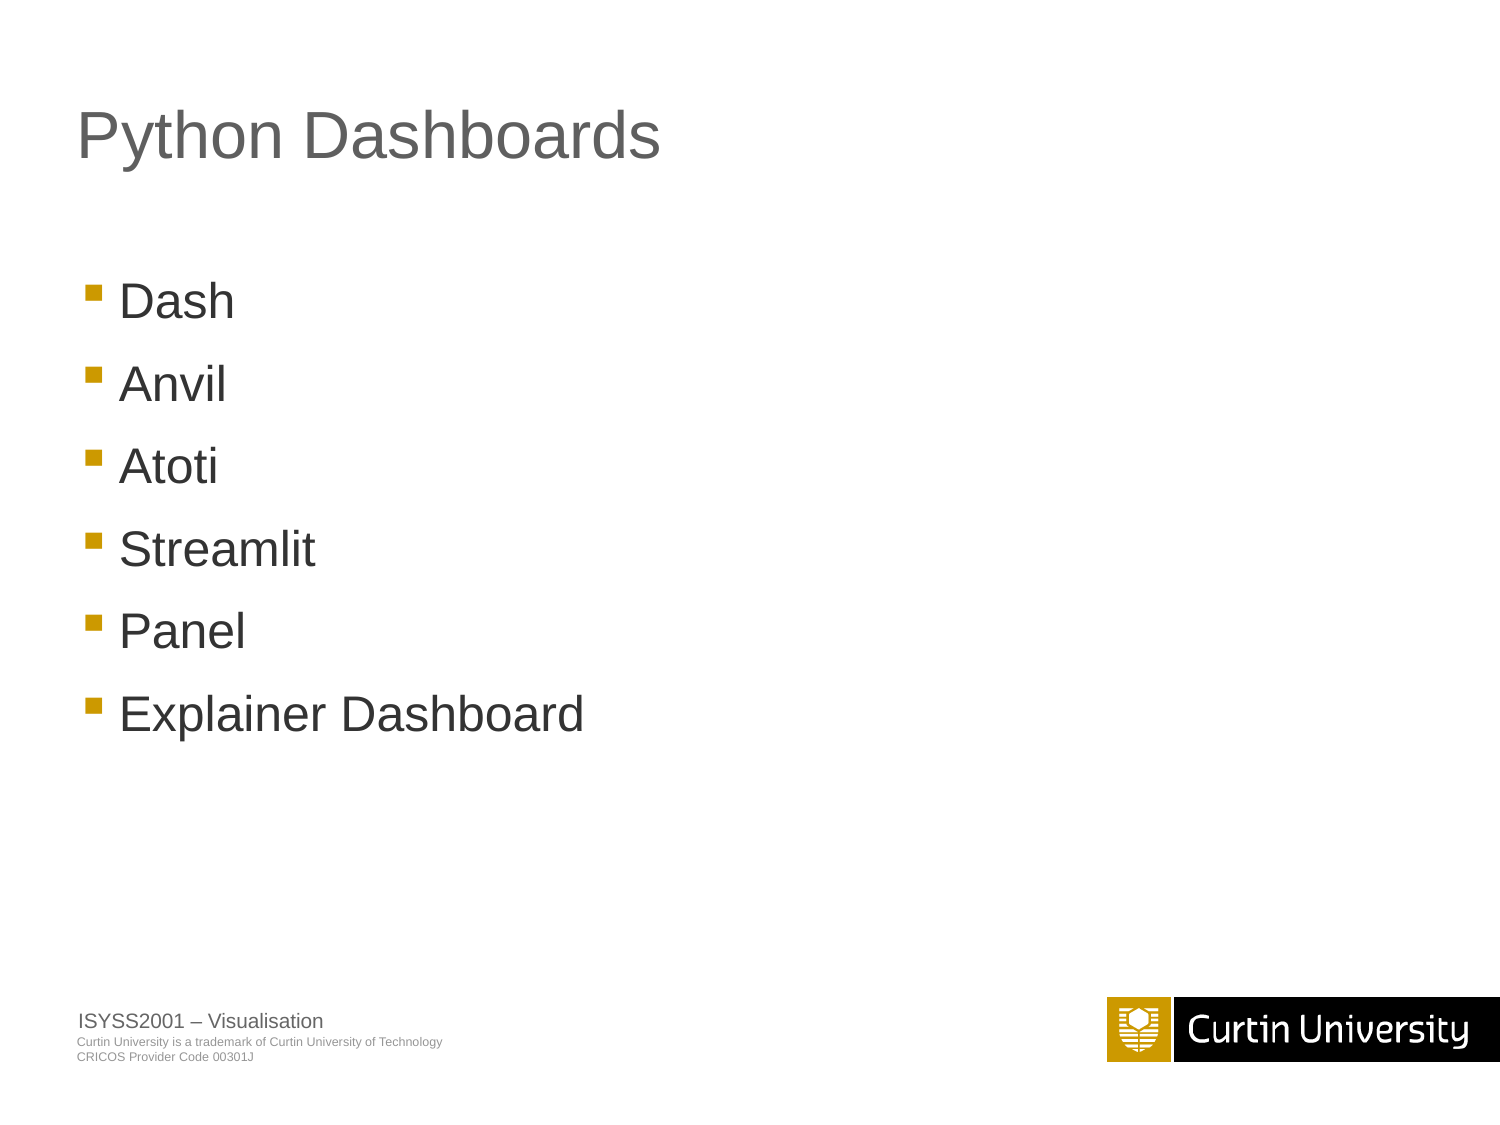

# Python Dashboards
Dash
Anvil
Atoti
Streamlit
Panel
Explainer Dashboard